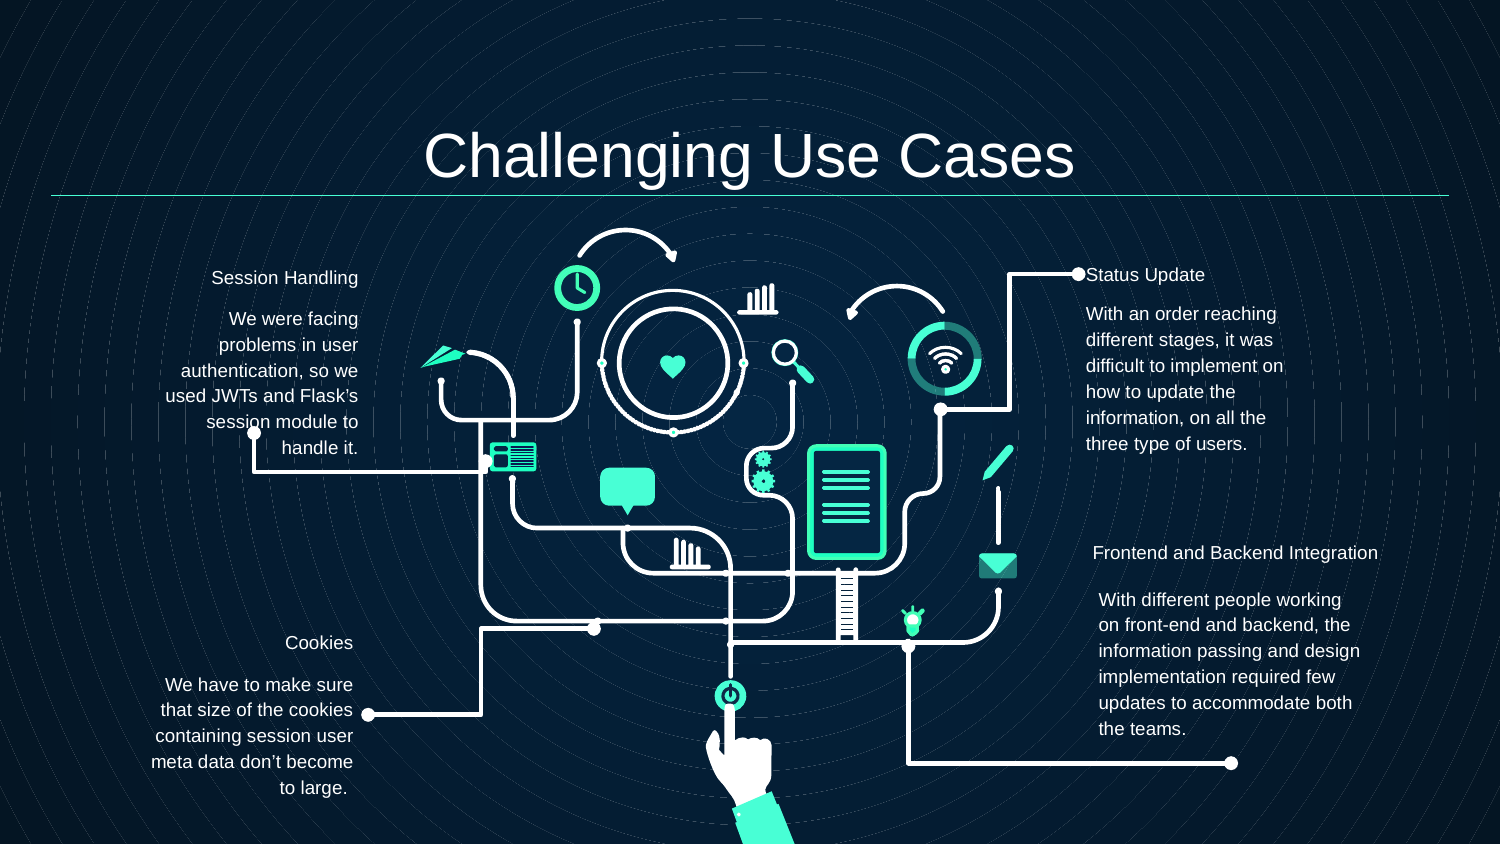

# Challenging Use Cases

Status Update
Session Handling

With an order reaching different stages, it was difficult to implement on how to update the information, on all the three type of users.

We were facing problems in user authentication, so we used JWTs and Flask’s session module to handle it.

Frontend and Backend Integration

With different people working on front-end and backend, the information passing and design implementation required few updates to accommodate both the teams.

Cookies

We have to make sure that size of the cookies containing session user meta data don’t become to large.